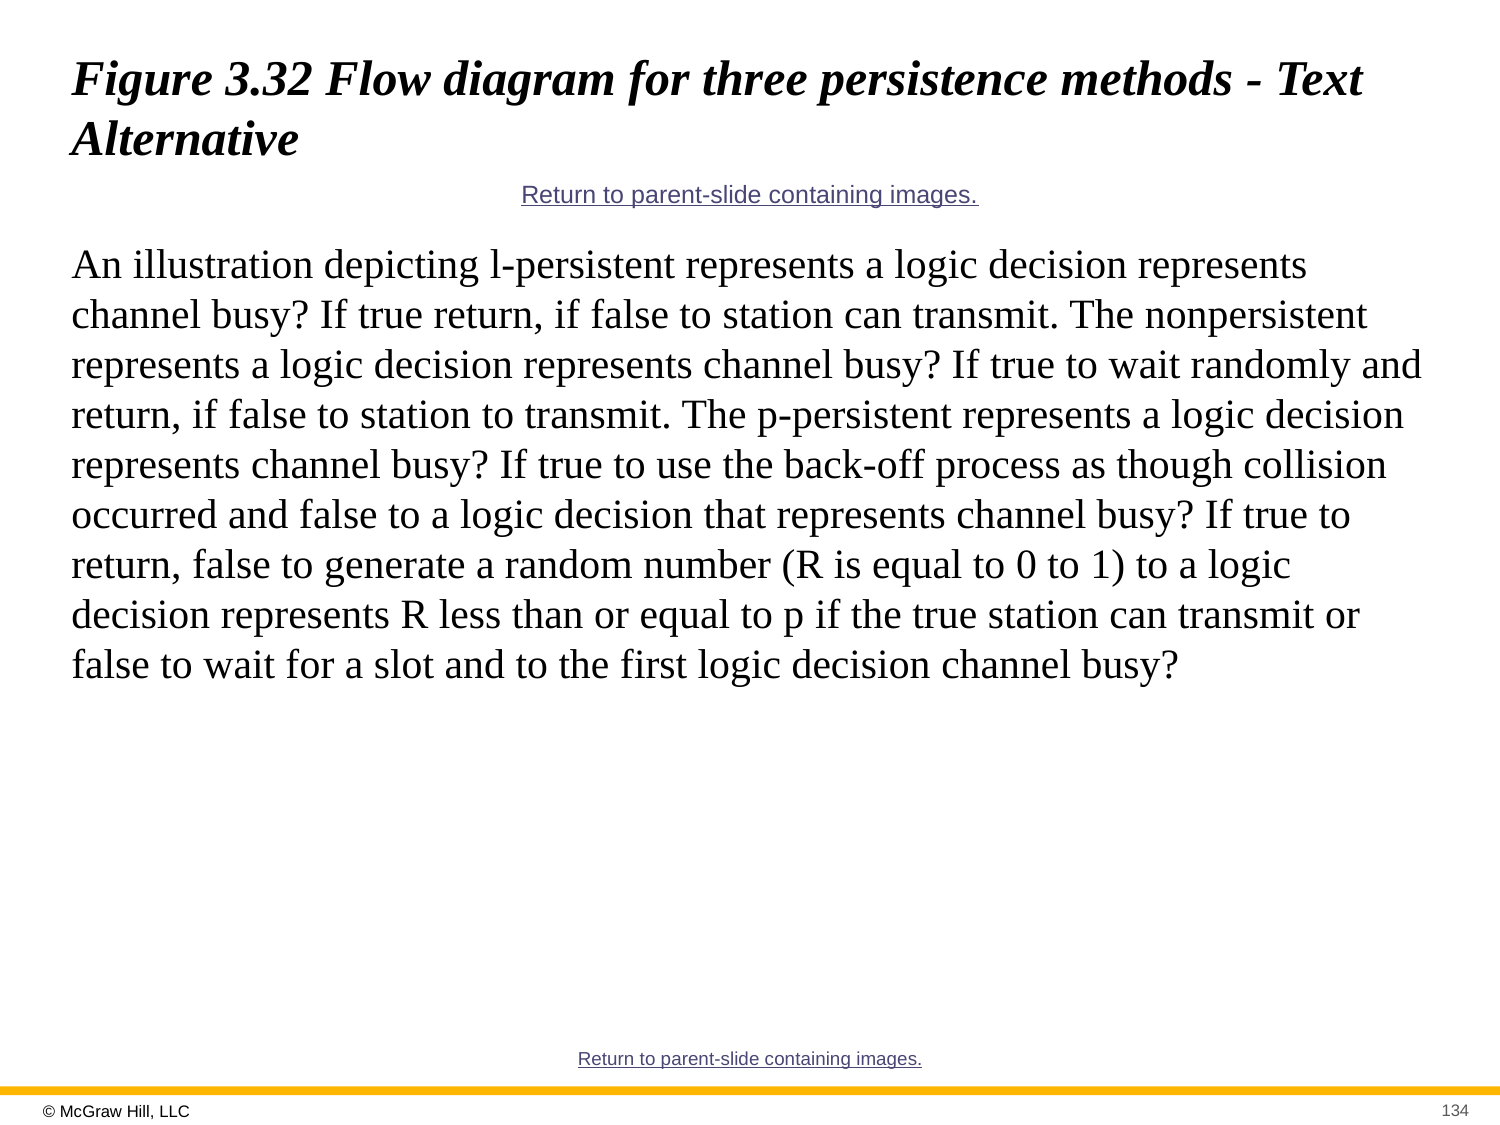

# Figure 3.32 Flow diagram for three persistence methods - Text Alternative
Return to parent-slide containing images.
An illustration depicting l-persistent represents a logic decision represents channel busy? If true return, if false to station can transmit. The nonpersistent represents a logic decision represents channel busy? If true to wait randomly and return, if false to station to transmit. The p-persistent represents a logic decision represents channel busy? If true to use the back-off process as though collision occurred and false to a logic decision that represents channel busy? If true to return, false to generate a random number (R is equal to 0 to 1) to a logic decision represents R less than or equal to p if the true station can transmit or false to wait for a slot and to the first logic decision channel busy?
Return to parent-slide containing images.
134